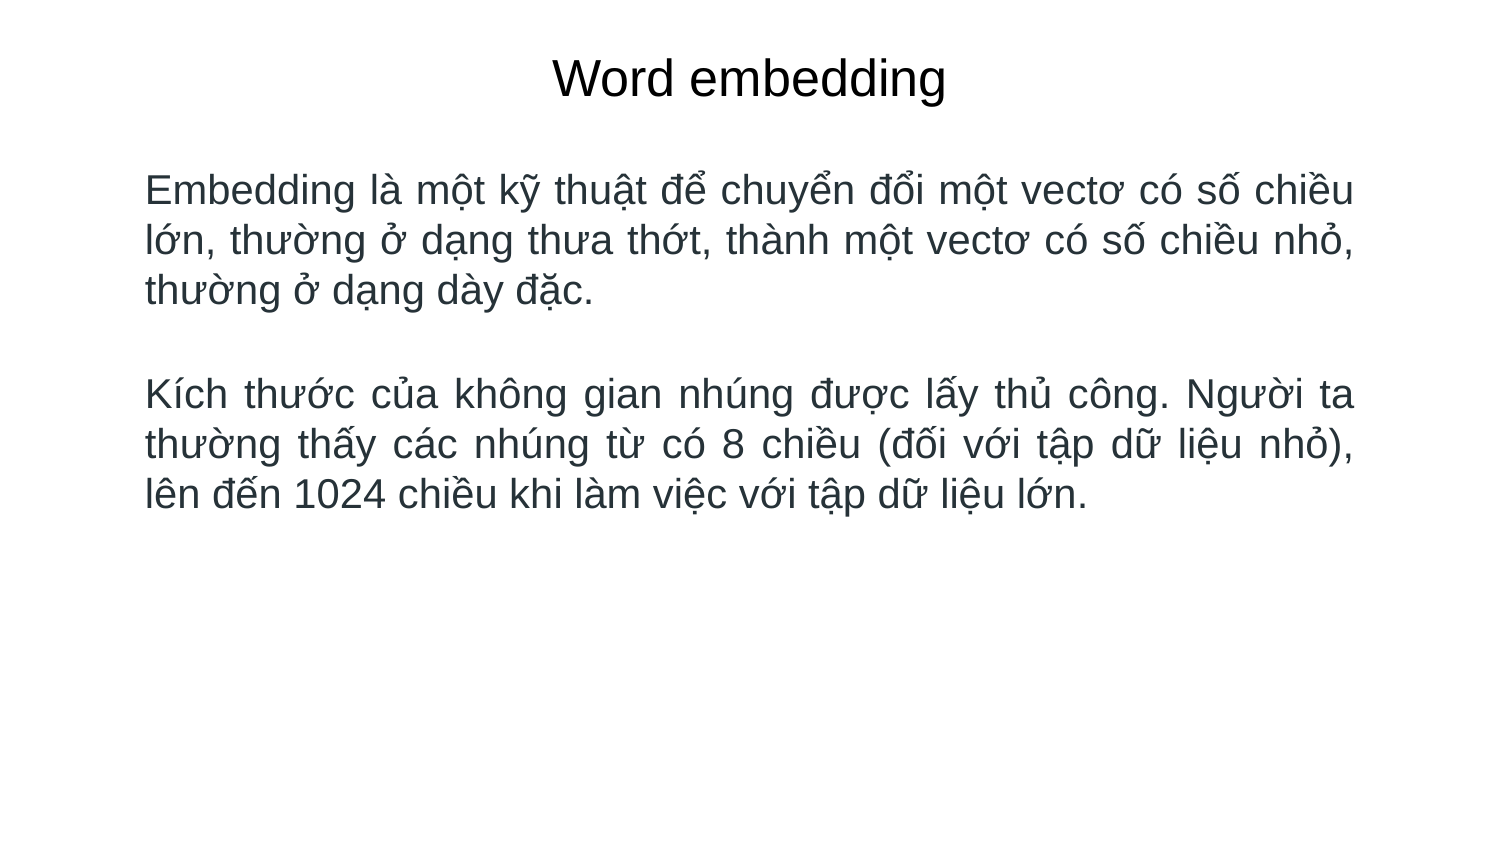

# Word embedding
Embedding là một kỹ thuật để chuyển đổi một vectơ có số chiều lớn, thường ở dạng thưa thớt, thành một vectơ có số chiều nhỏ, thường ở dạng dày đặc.
Kích thước của không gian nhúng được lấy thủ công. Người ta thường thấy các nhúng từ có 8 chiều (đối với tập dữ liệu nhỏ), lên đến 1024 chiều khi làm việc với tập dữ liệu lớn.